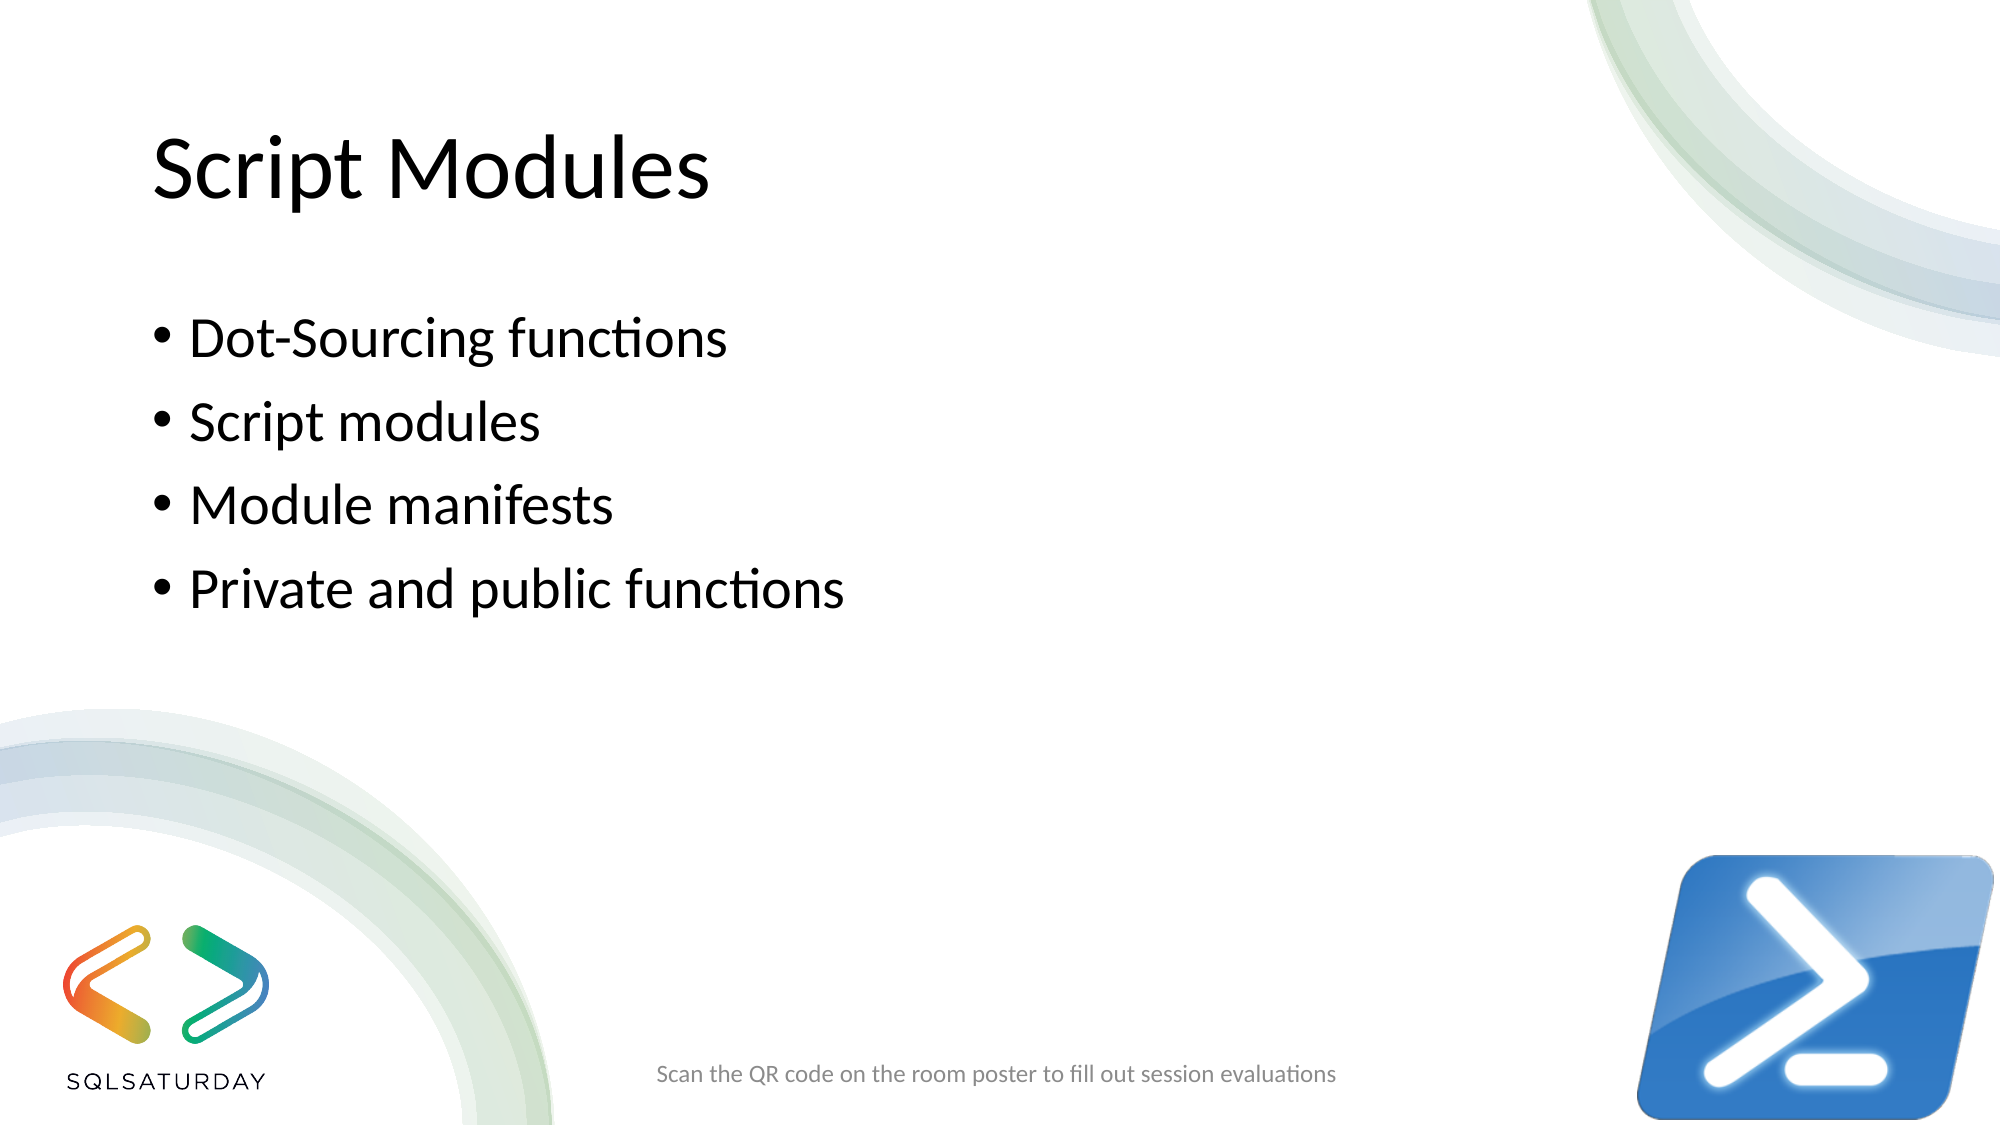

# Script Modules
Dot-Sourcing functions
Script modules
Module manifests
Private and public functions
Scan the QR code on the room poster to fill out session evaluations